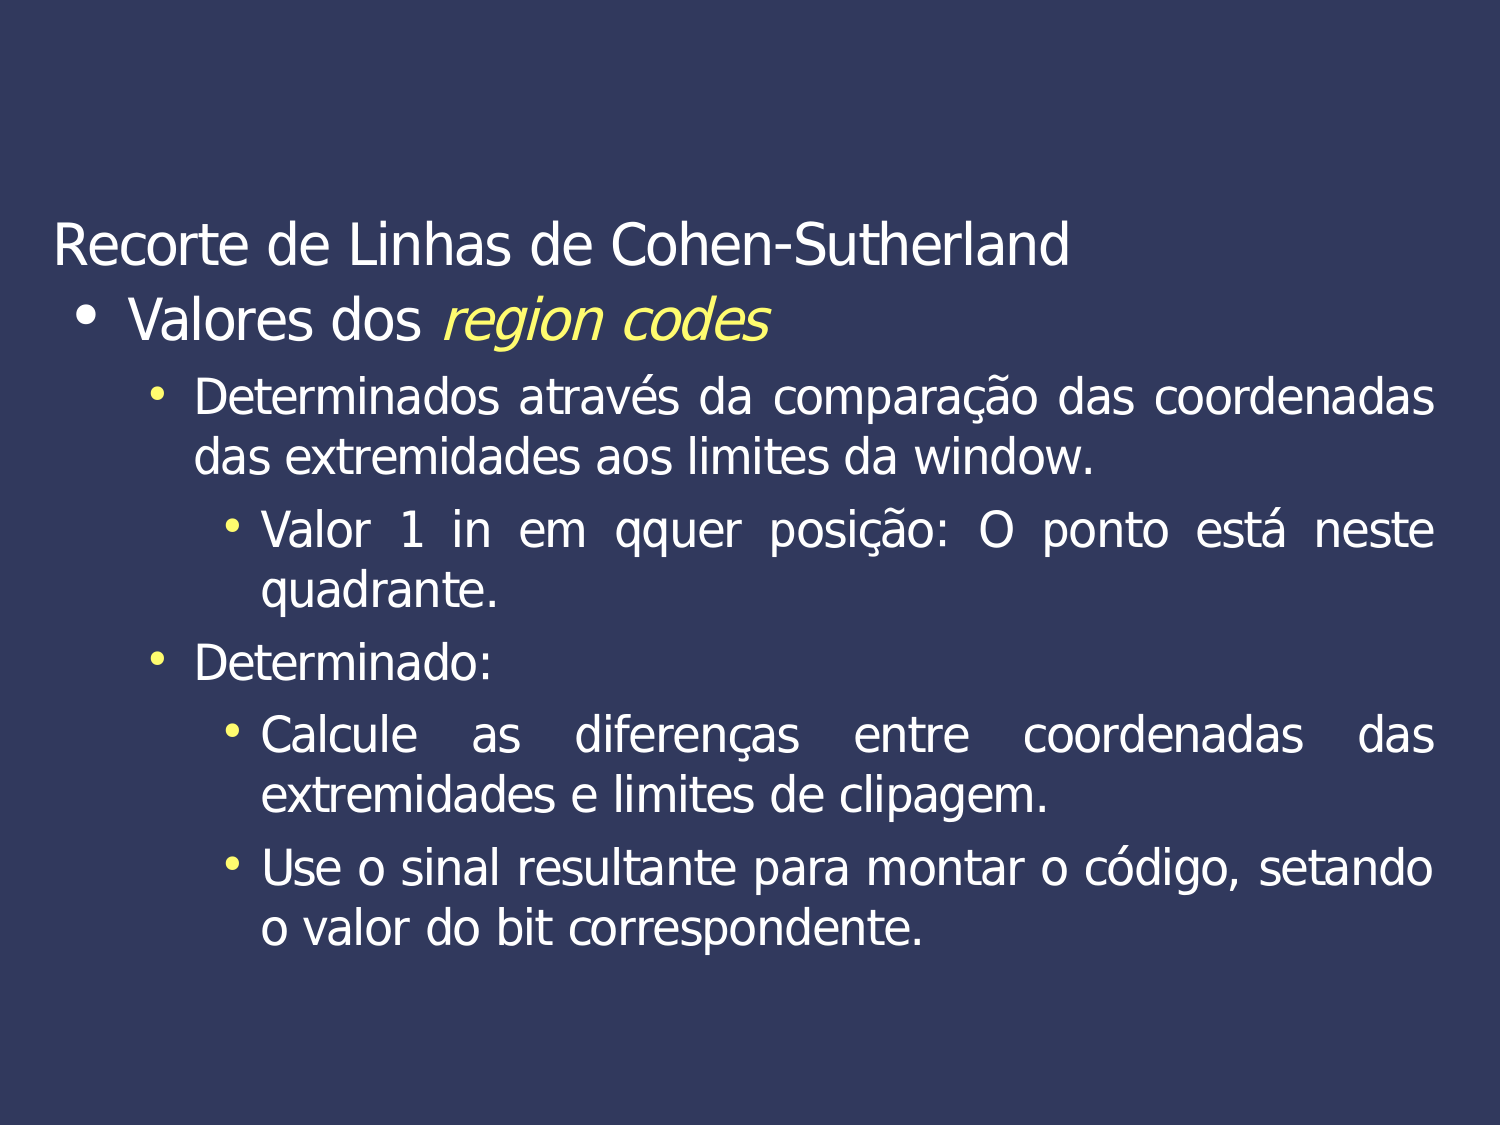

Recorte de Linhas de Cohen-Sutherland
Valores dos region codes
Determinados através da comparação das coordenadas das extremidades aos limites da window.
Valor 1 in em qquer posição: O ponto está neste quadrante.
Determinado:
Calcule as diferenças entre coordenadas das extremidades e limites de clipagem.
Use o sinal resultante para montar o código, setando o valor do bit correspondente.